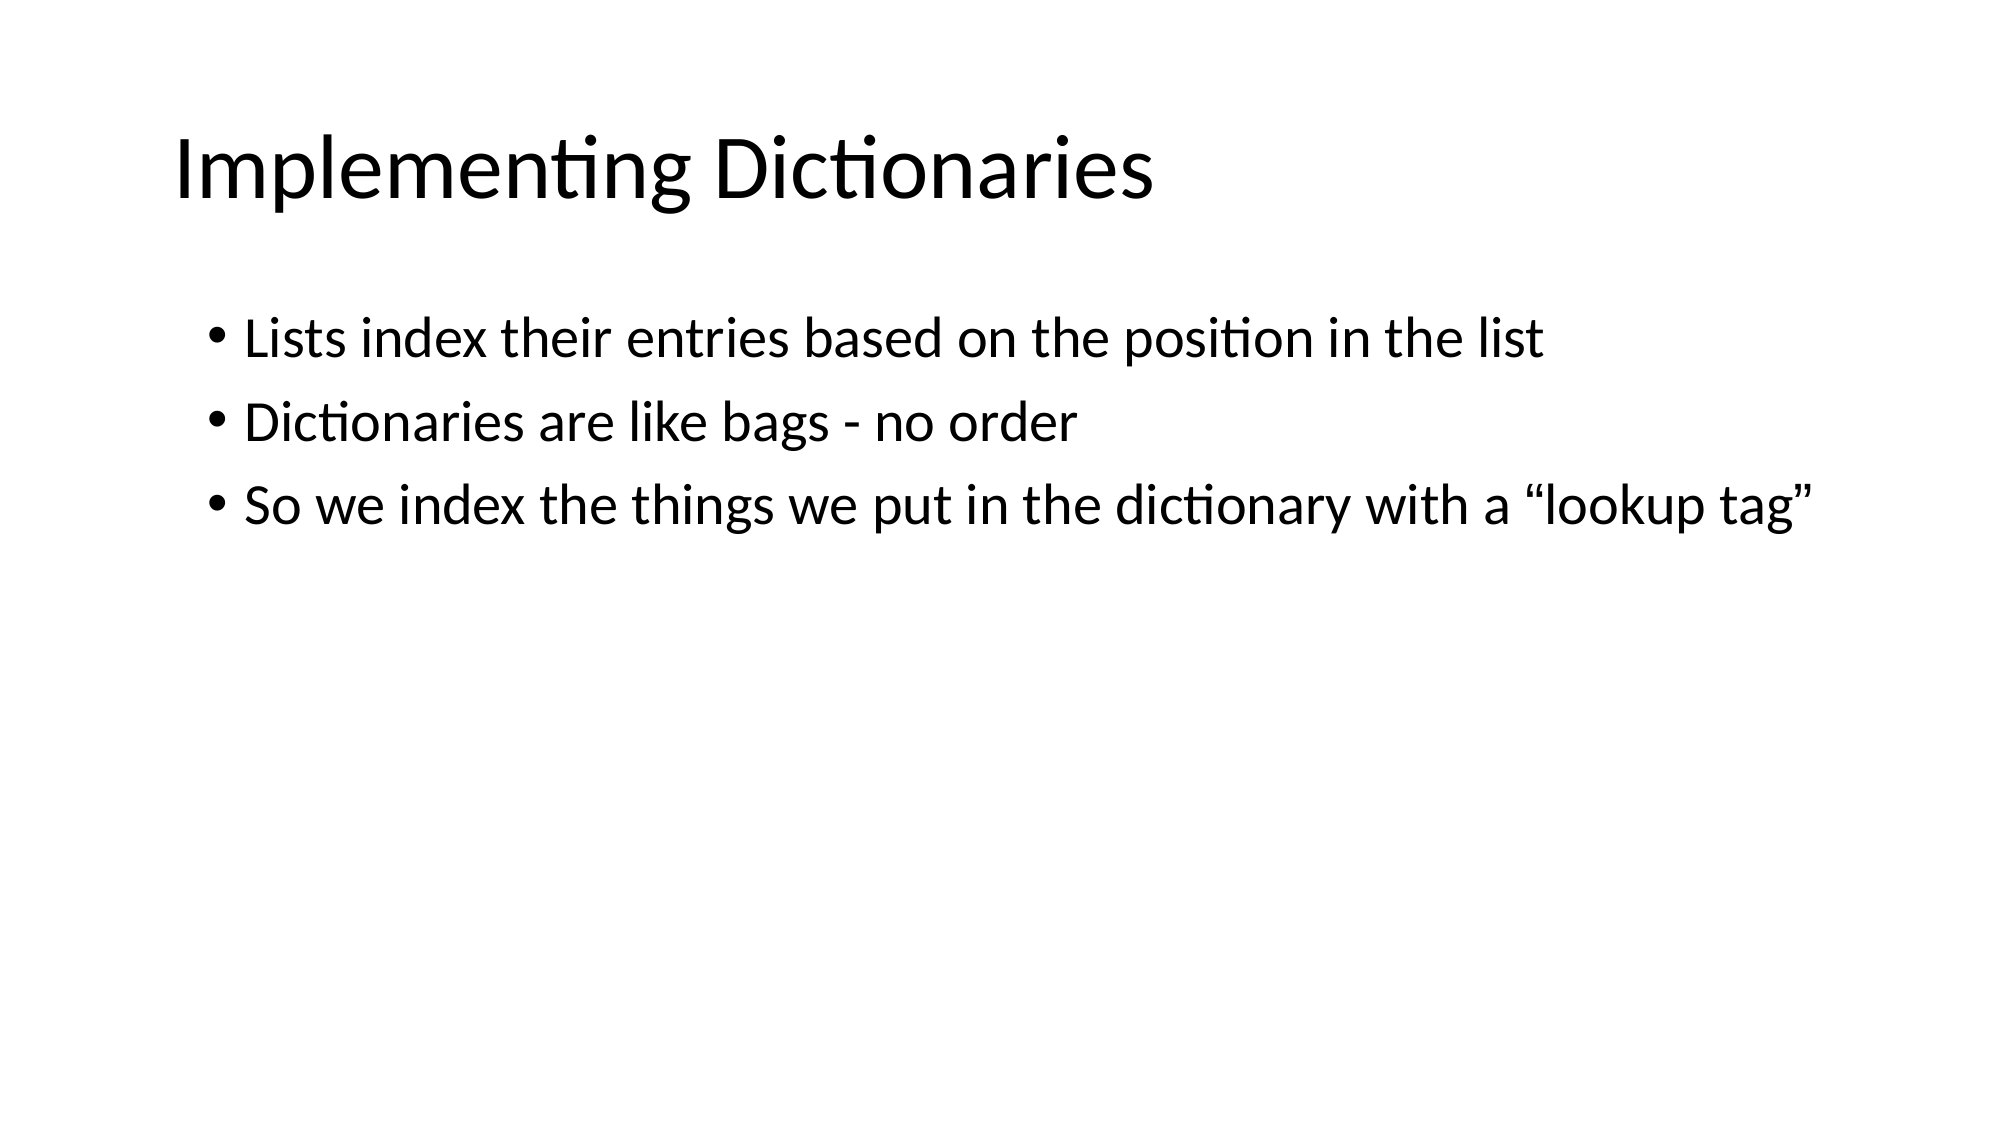

# Implementing Dictionaries
Lists index their entries based on the position in the list
Dictionaries are like bags - no order
So we index the things we put in the dictionary with a “lookup tag”